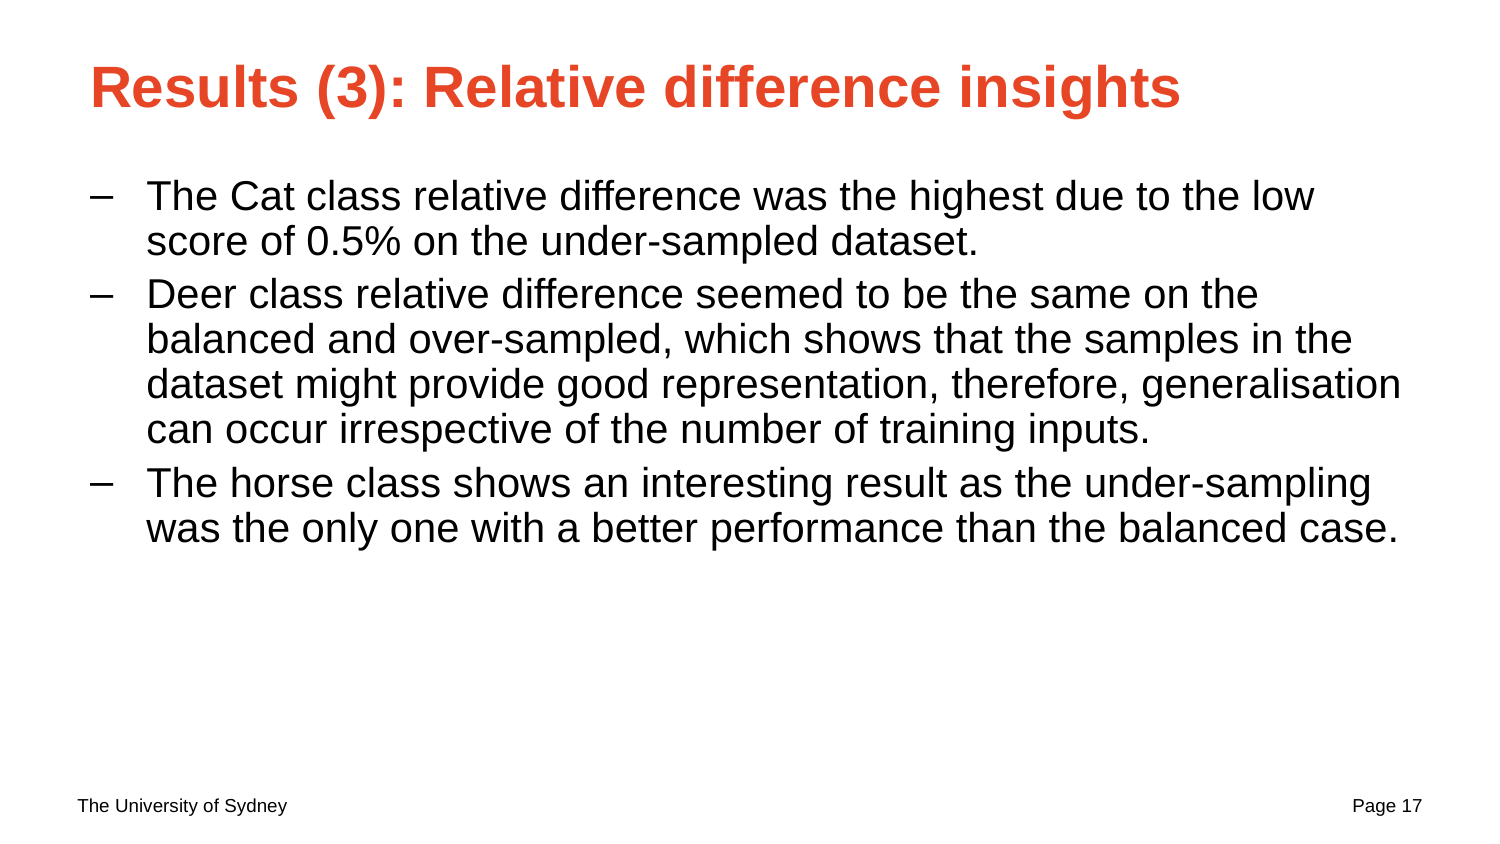

# Results (3): Relative difference insights
The Cat class relative difference was the highest due to the low score of 0.5% on the under-sampled dataset.
Deer class relative difference seemed to be the same on the balanced and over-sampled, which shows that the samples in the dataset might provide good representation, therefore, generalisation can occur irrespective of the number of training inputs.
The horse class shows an interesting result as the under-sampling was the only one with a better performance than the balanced case.